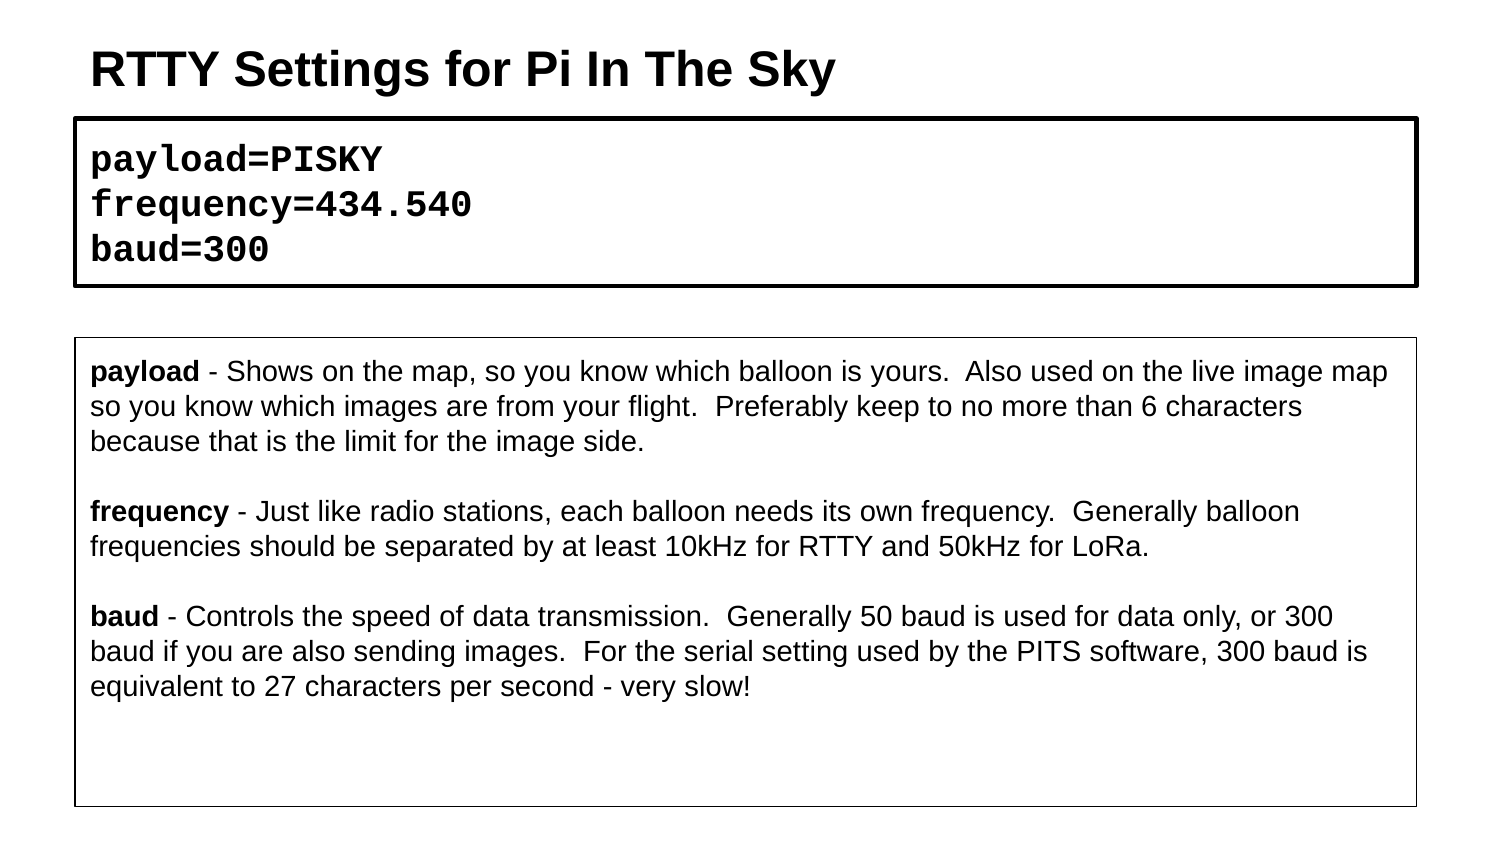

# RTTY Settings for Pi In The Sky
payload=PISKY
frequency=434.540
baud=300
payload - Shows on the map, so you know which balloon is yours.  Also used on the live image map so you know which images are from your flight.  Preferably keep to no more than 6 characters because that is the limit for the image side.

frequency - Just like radio stations, each balloon needs its own frequency.  Generally balloon frequencies should be separated by at least 10kHz for RTTY and 50kHz for LoRa.

baud - Controls the speed of data transmission.  Generally 50 baud is used for data only, or 300 baud if you are also sending images.  For the serial setting used by the PITS software, 300 baud is equivalent to 27 characters per second - very slow!